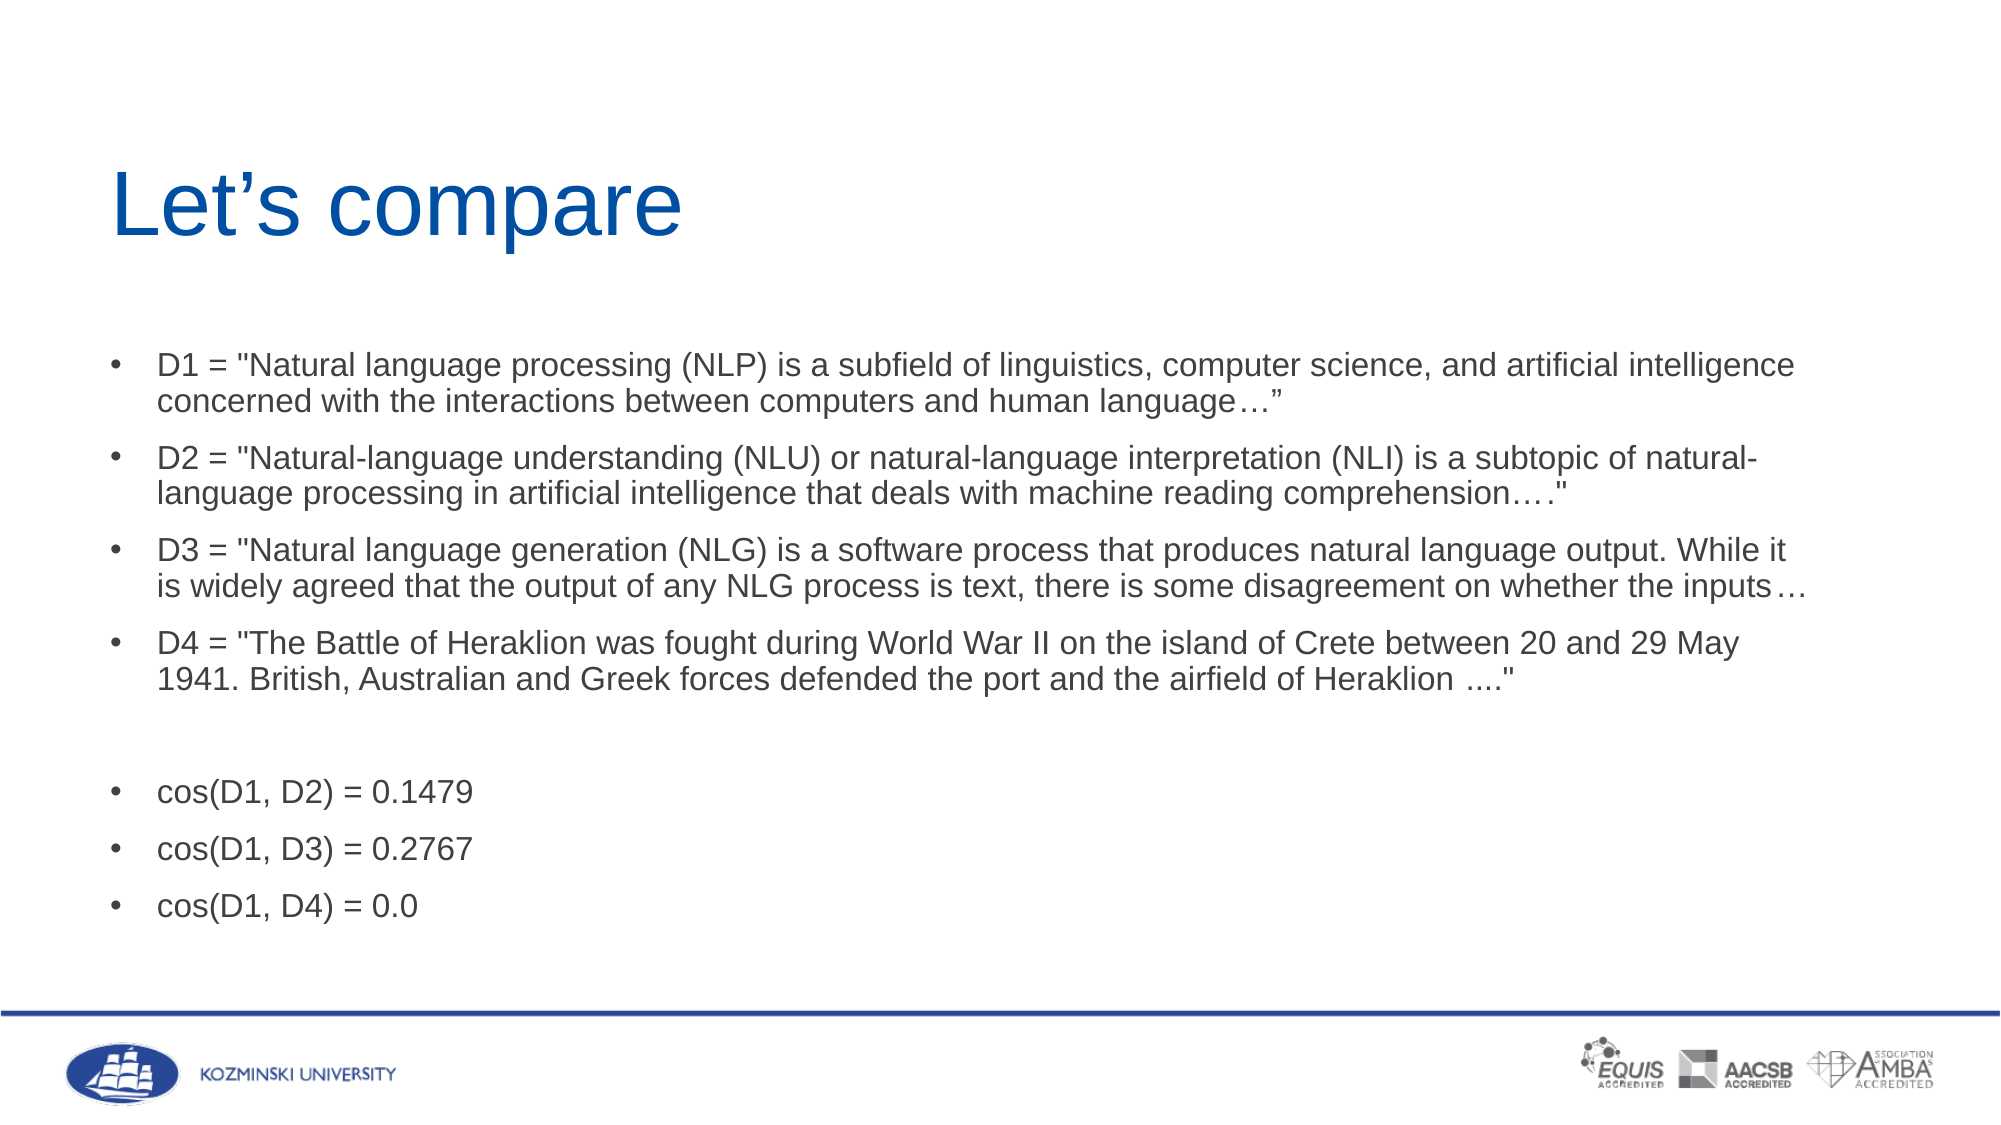

# Let’s compare
D1 = "Natural language processing (NLP) is a subfield of linguistics, computer science, and artificial intelligence concerned with the interactions between computers and human language…”
D2 = "Natural-language understanding (NLU) or natural-language interpretation (NLI) is a subtopic of natural-language processing in artificial intelligence that deals with machine reading comprehension…."
D3 = "Natural language generation (NLG) is a software process that produces natural language output. While it is widely agreed that the output of any NLG process is text, there is some disagreement on whether the inputs…
D4 = "The Battle of Heraklion was fought during World War II on the island of Crete between 20 and 29 May 1941. British, Australian and Greek forces defended the port and the airfield of Heraklion ...."

cos(D1, D2) = 0.1479
cos(D1, D3) = 0.2767
cos(D1, D4) = 0.0